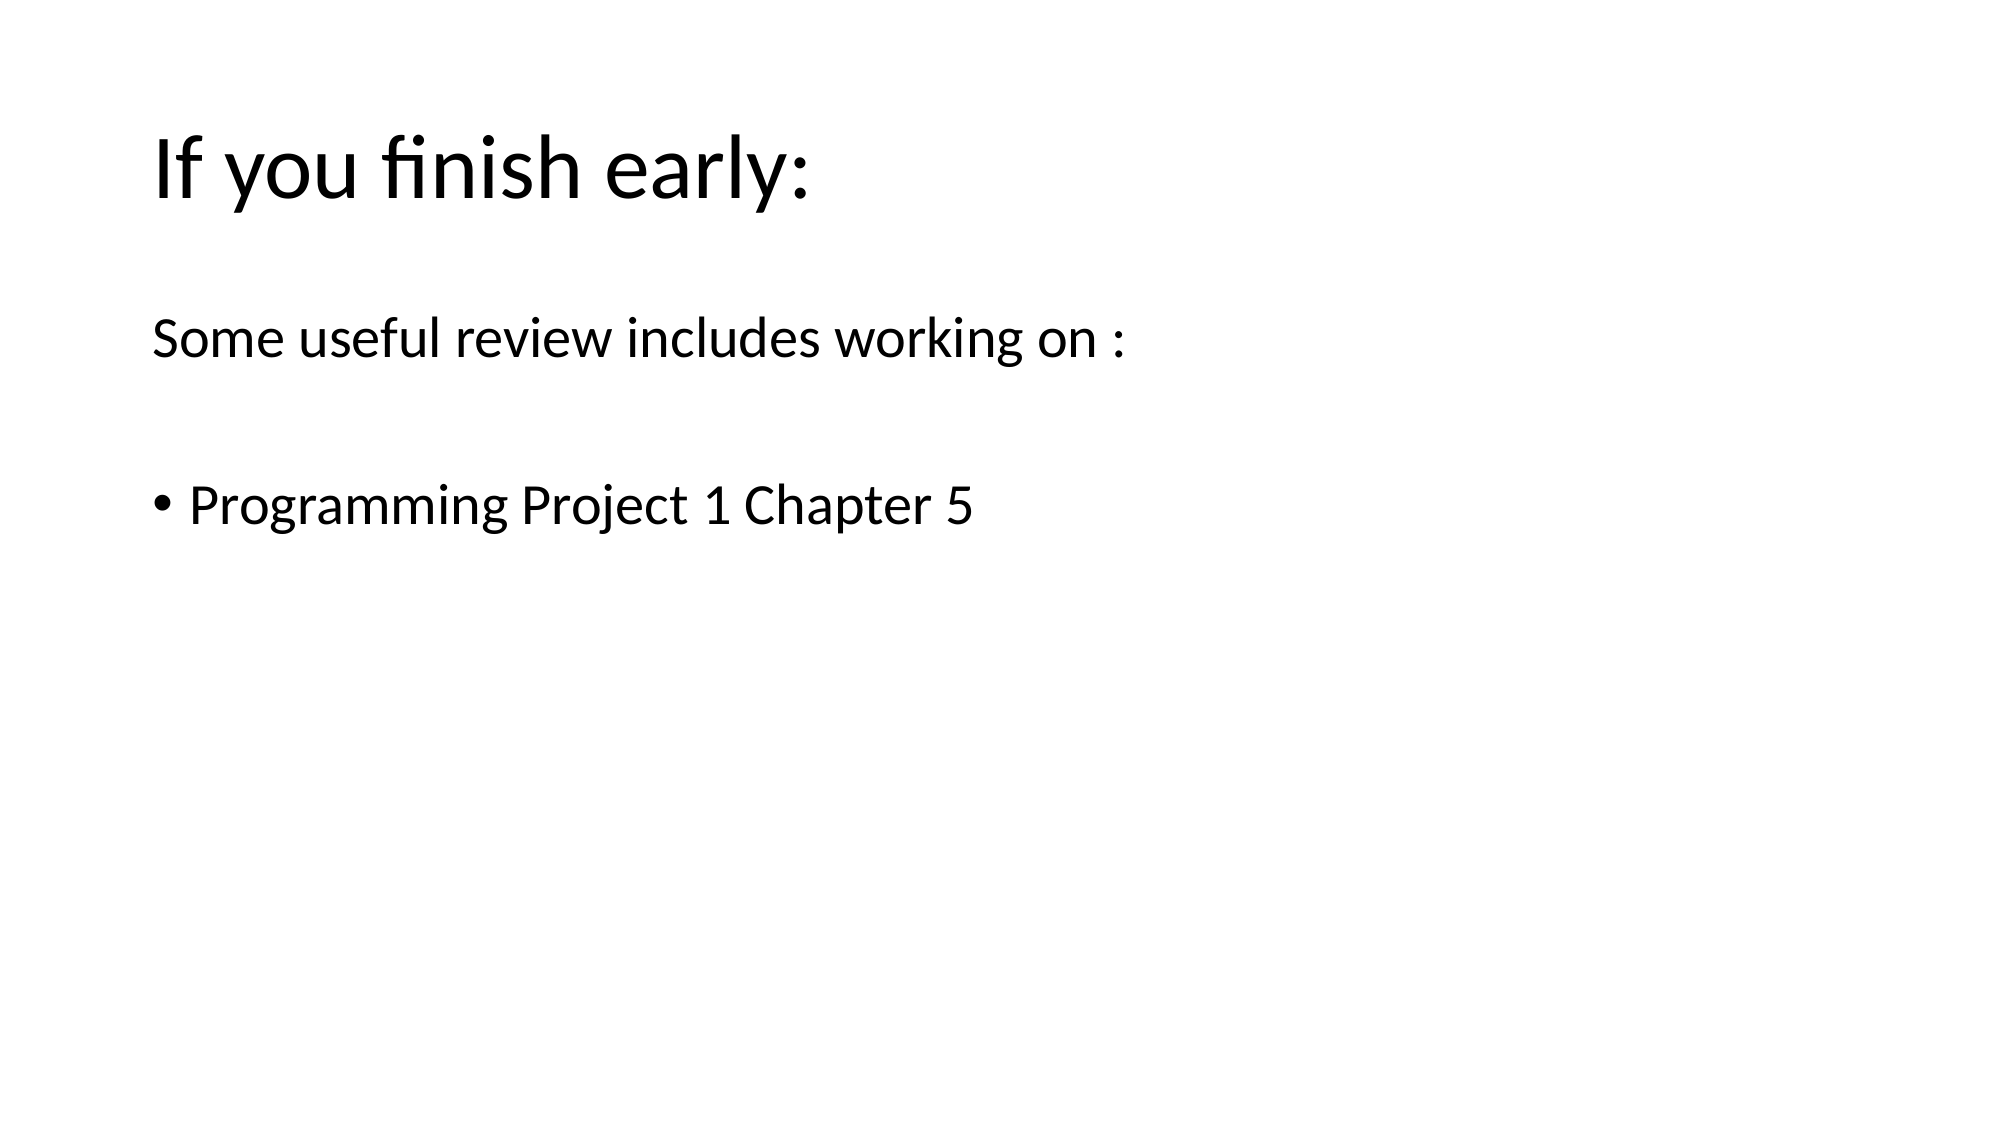

# If you finish early:
Some useful review includes working on :

Programming Project 1 Chapter 5